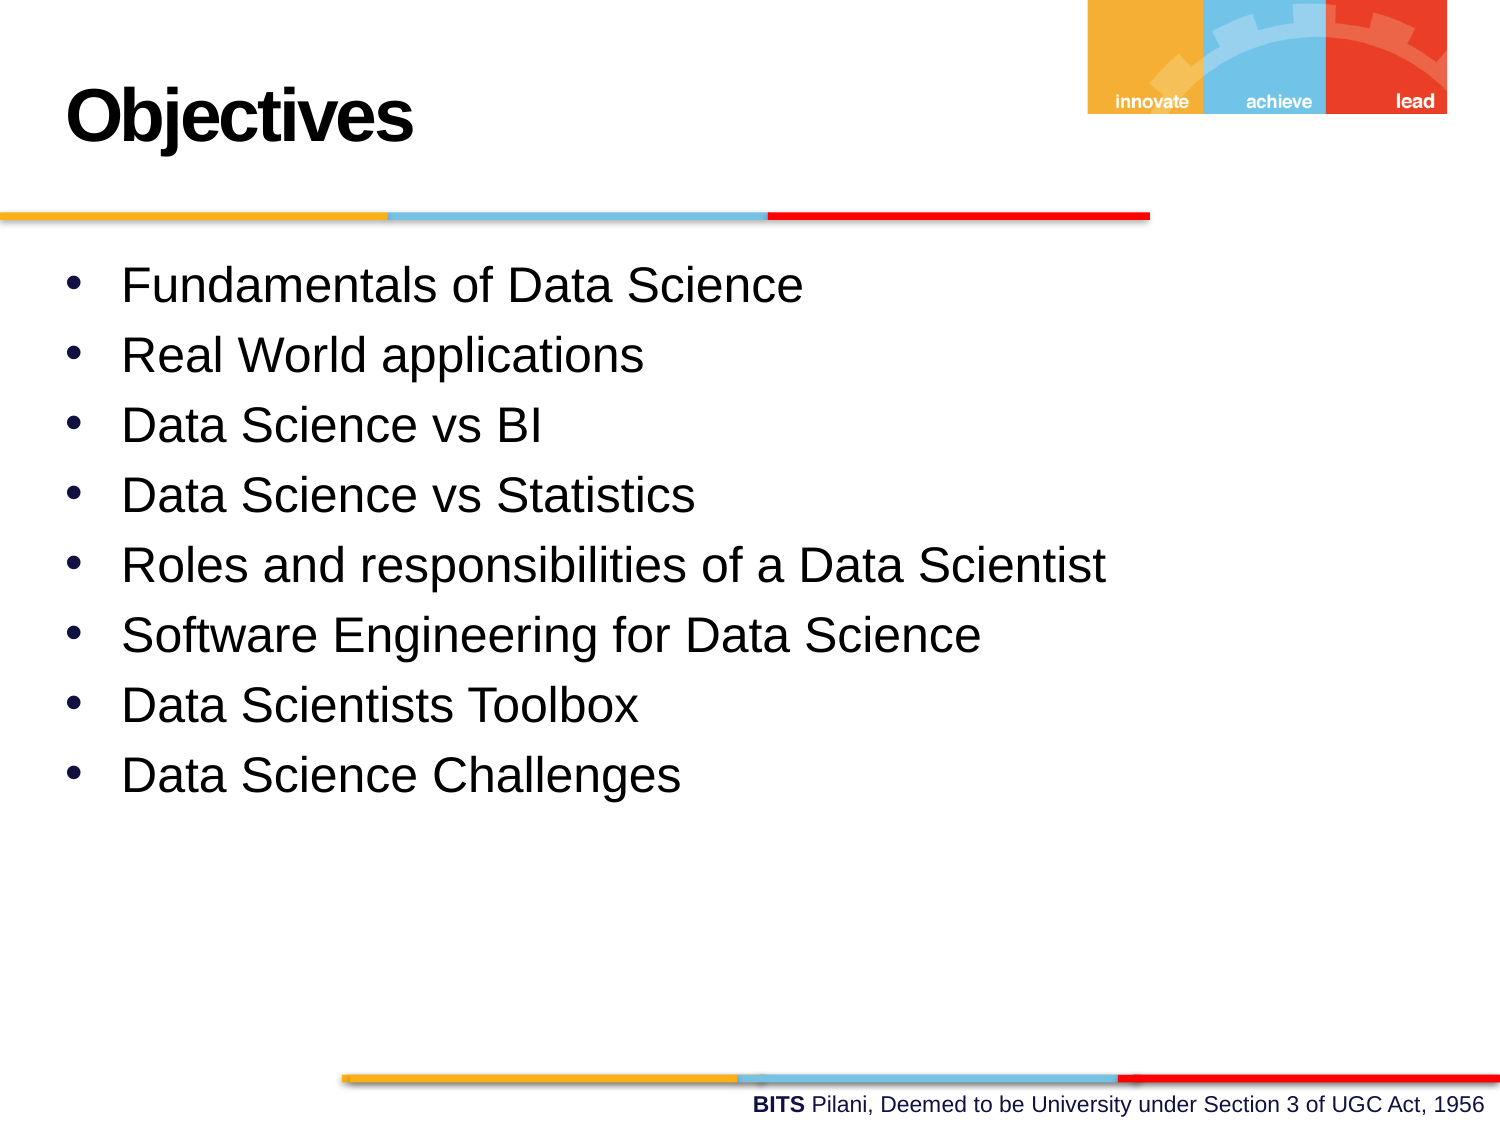

Objectives
Fundamentals of Data Science
Real World applications
Data Science vs BI
Data Science vs Statistics
Roles and responsibilities of a Data Scientist
Software Engineering for Data Science
Data Scientists Toolbox
Data Science Challenges